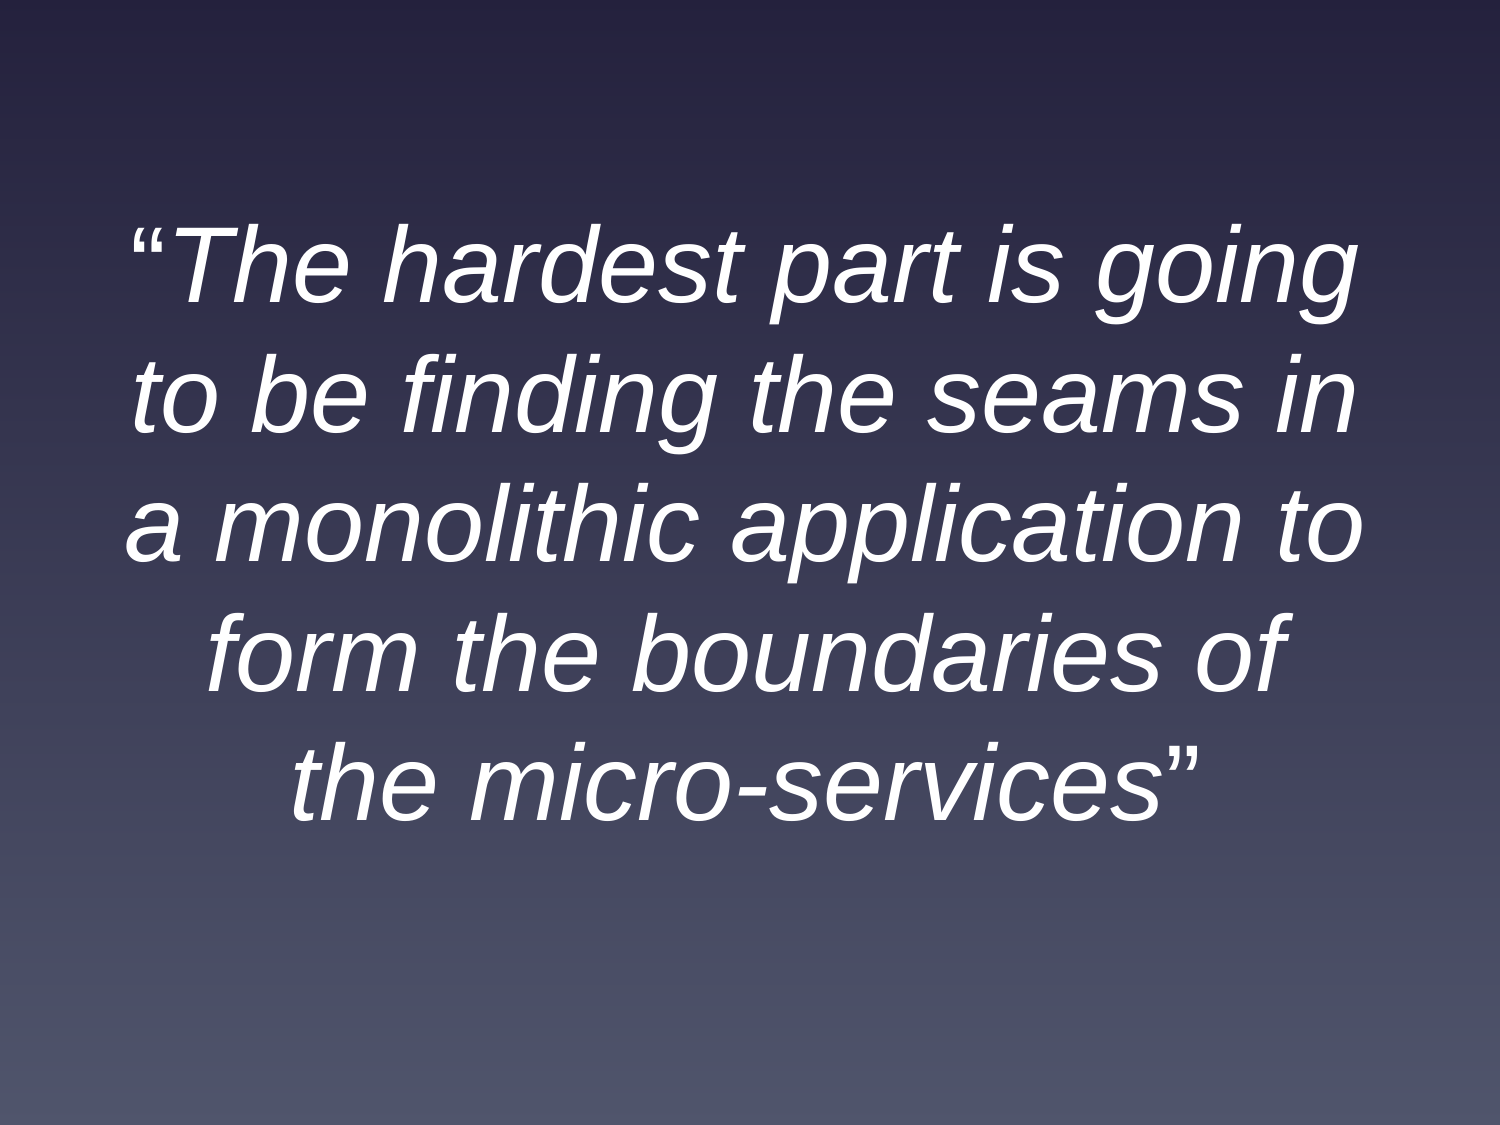

# “The hardest part is going to be finding the seams in a monolithic application to form the boundaries of the micro-services”